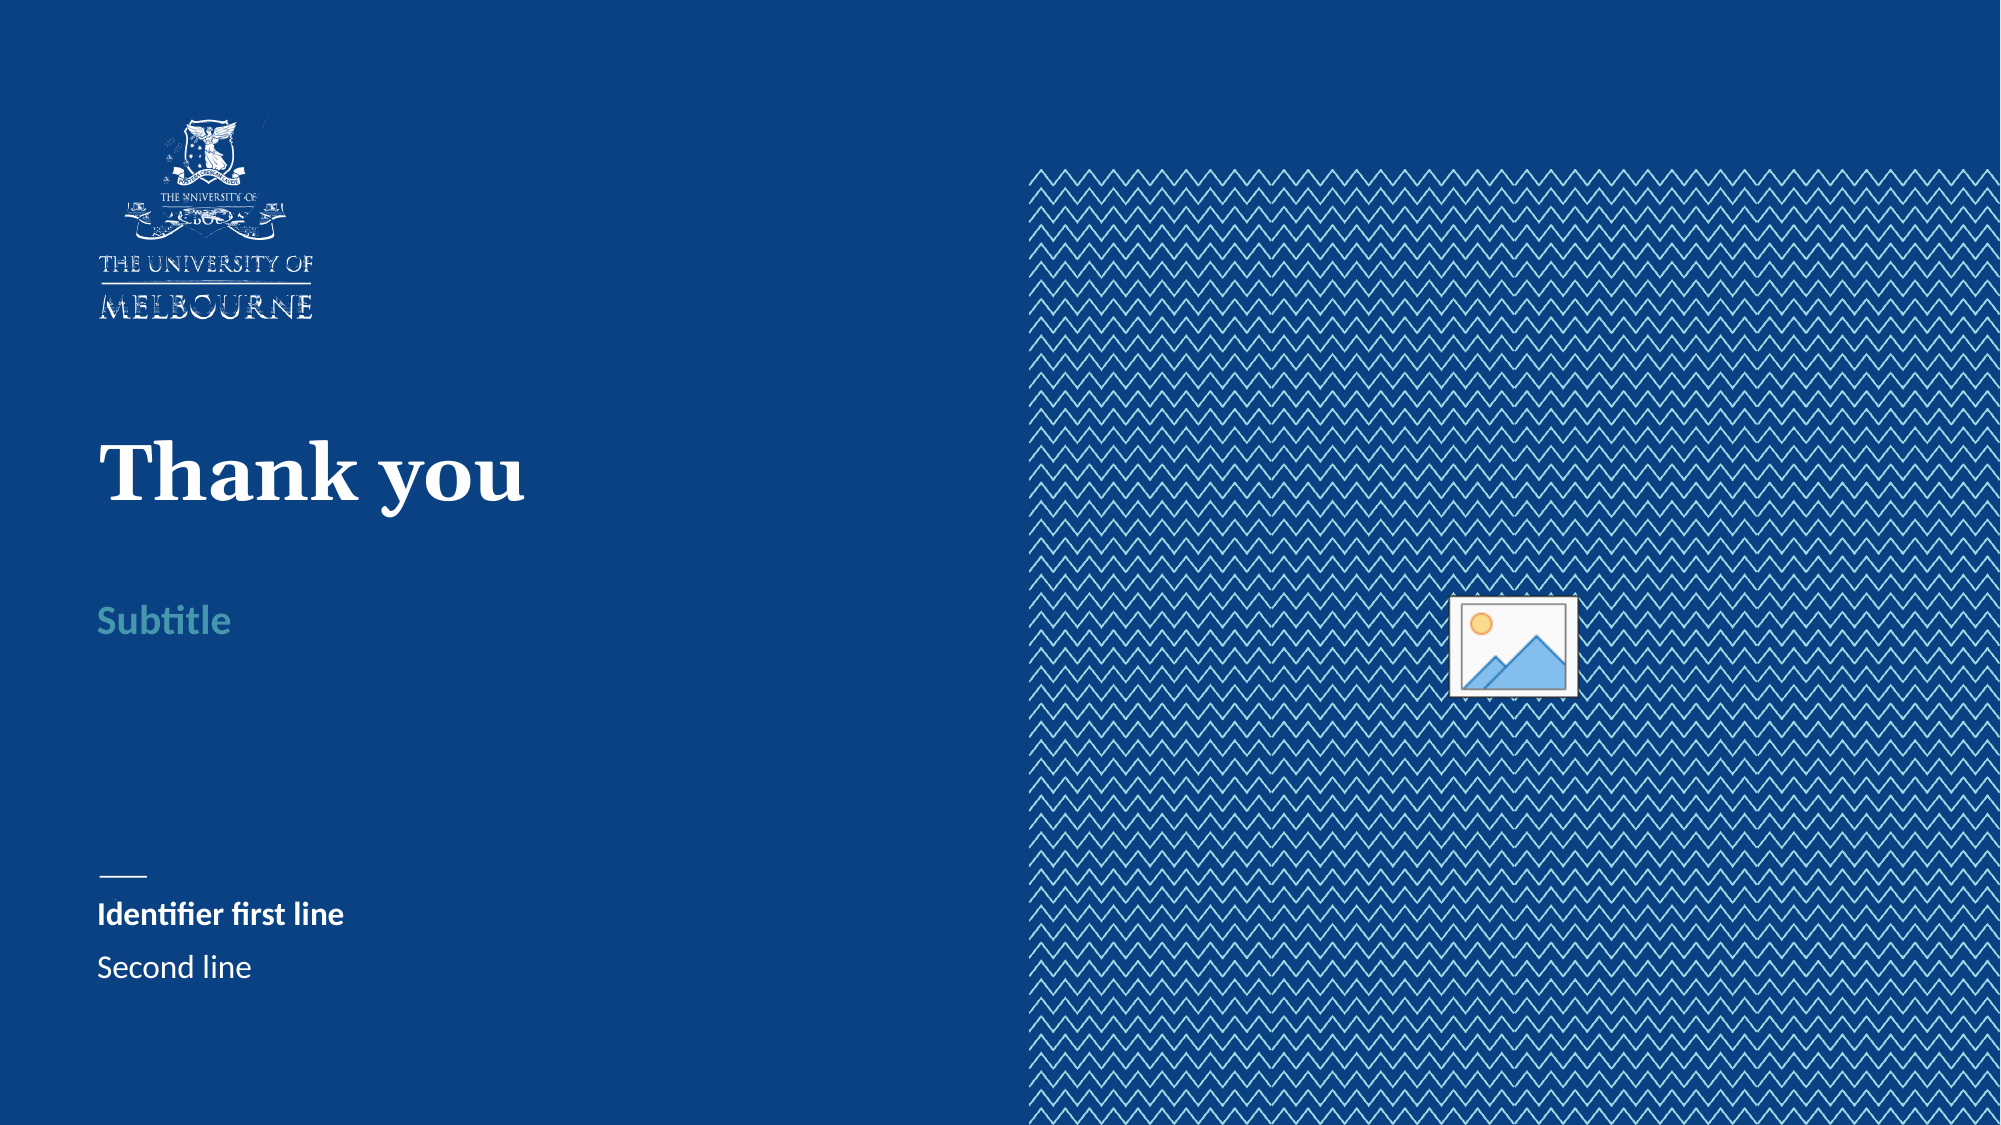

Subtitle
Identifier first line
Second line
Identifier first line
Second line